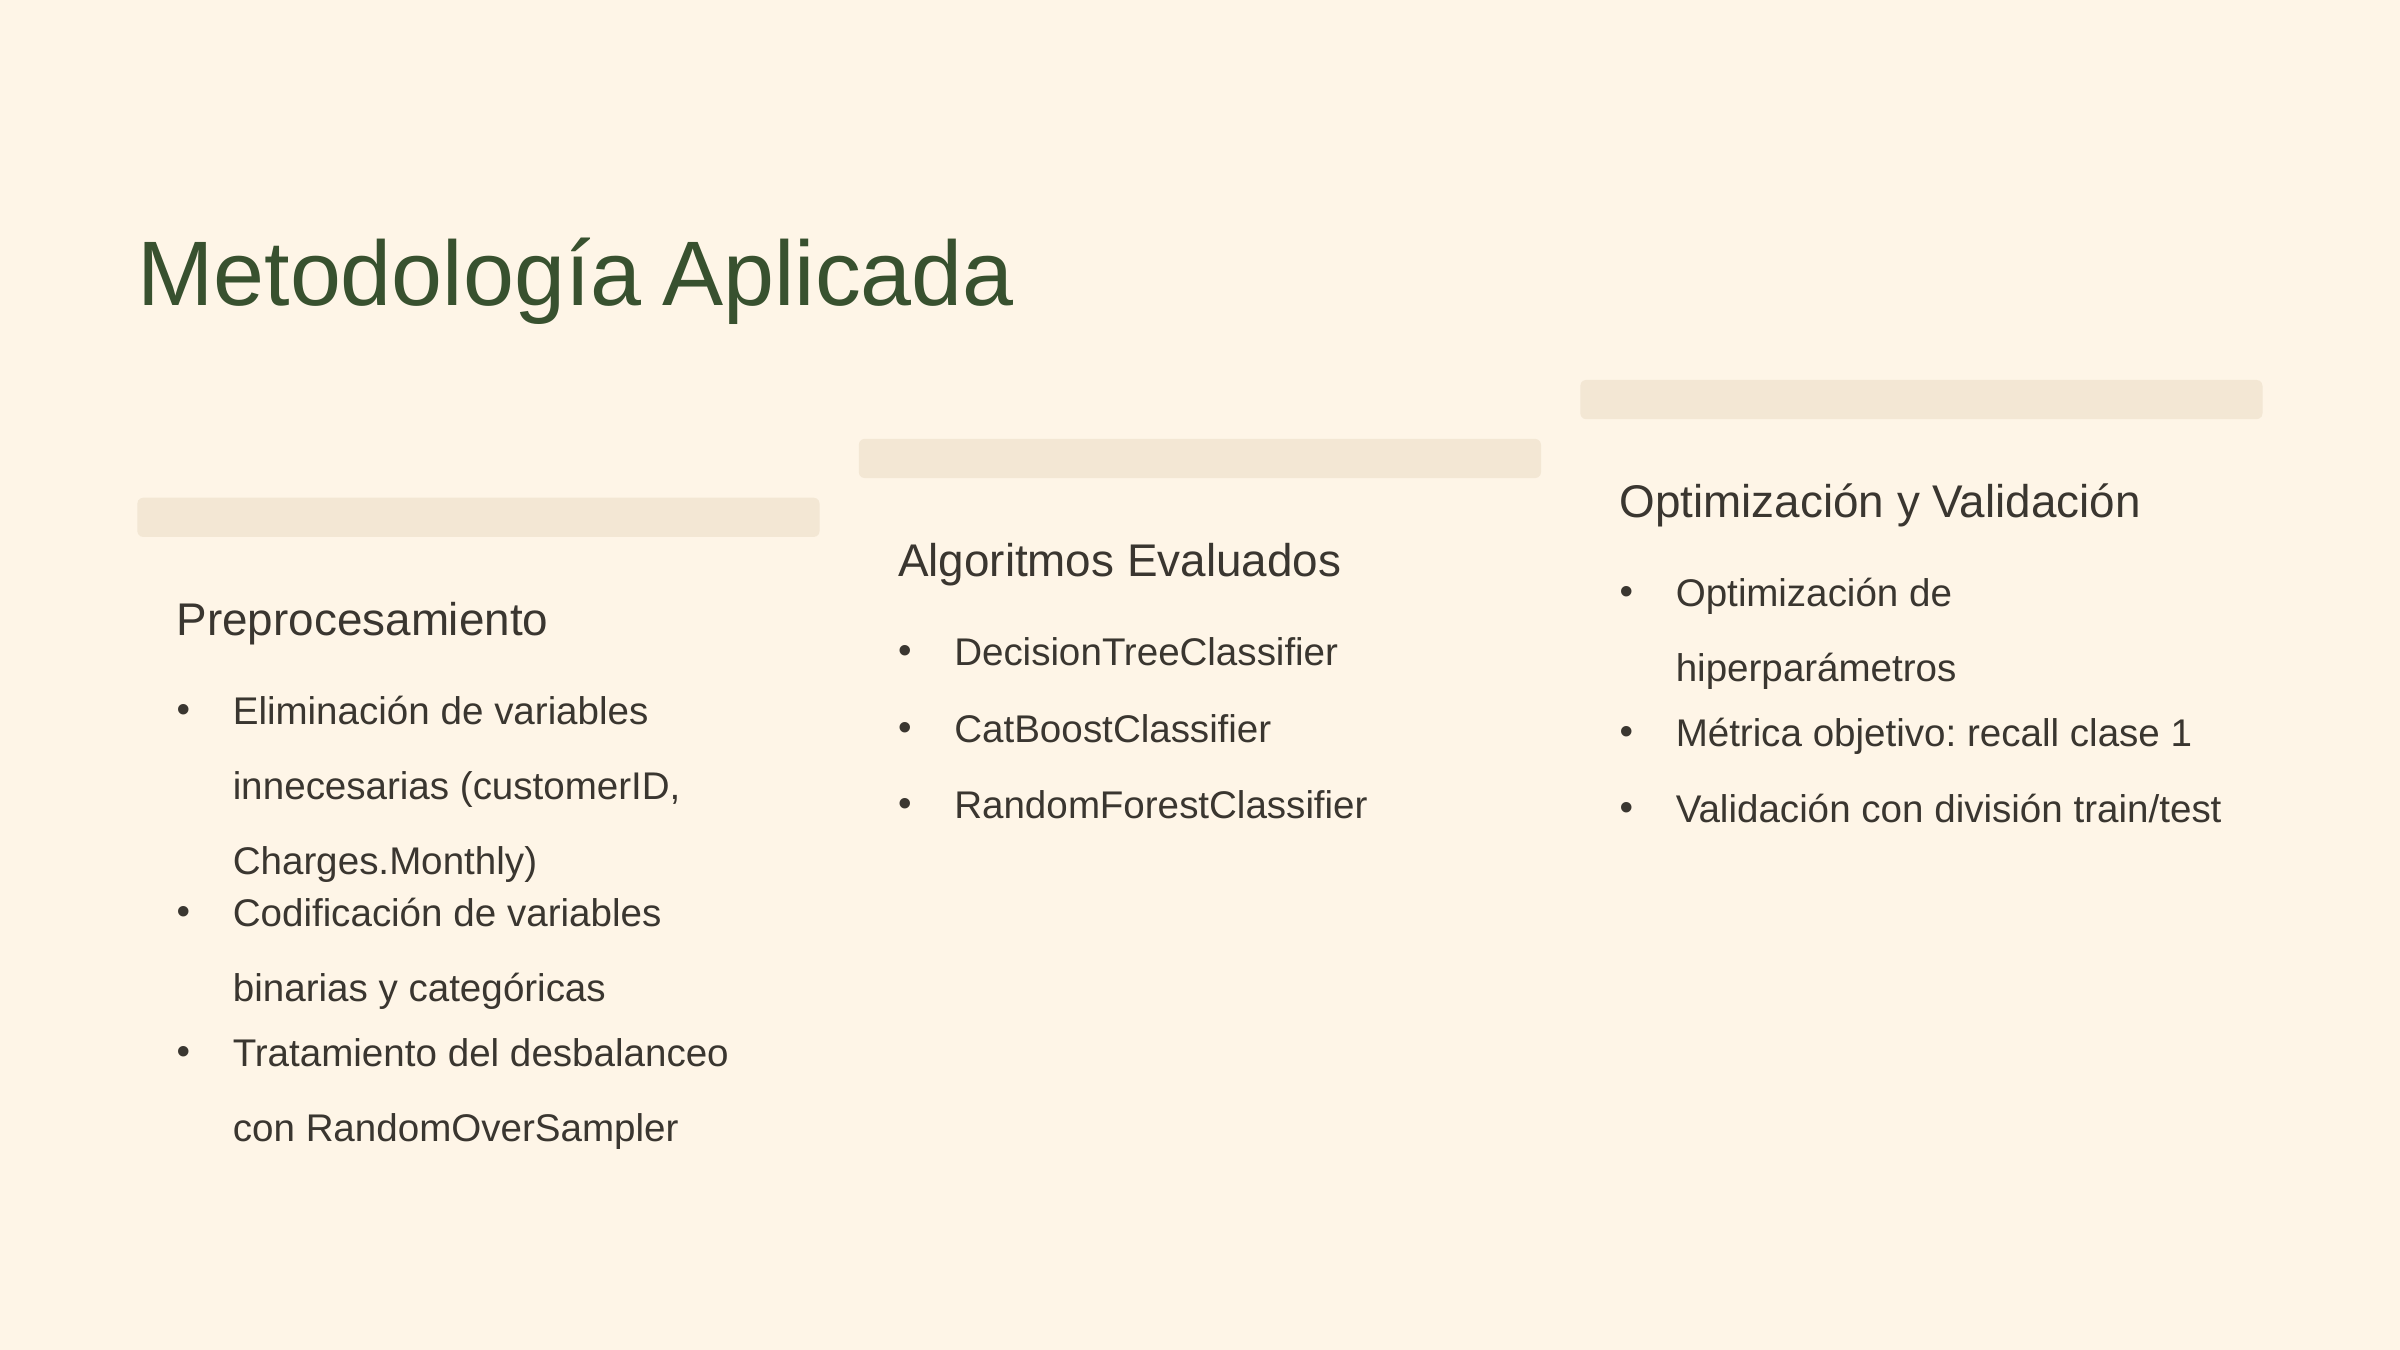

Metodología Aplicada

Optimización y Validación

Algoritmos Evaluados
Optimización de hiperparámetros
Preprocesamiento
DecisionTreeClassifier
Eliminación de variables innecesarias (customerID, Charges.Monthly)
CatBoostClassifier
Métrica objetivo: recall clase 1
RandomForestClassifier
Validación con división train/test
Codificación de variables binarias y categóricas
Tratamiento del desbalanceo con RandomOverSampler